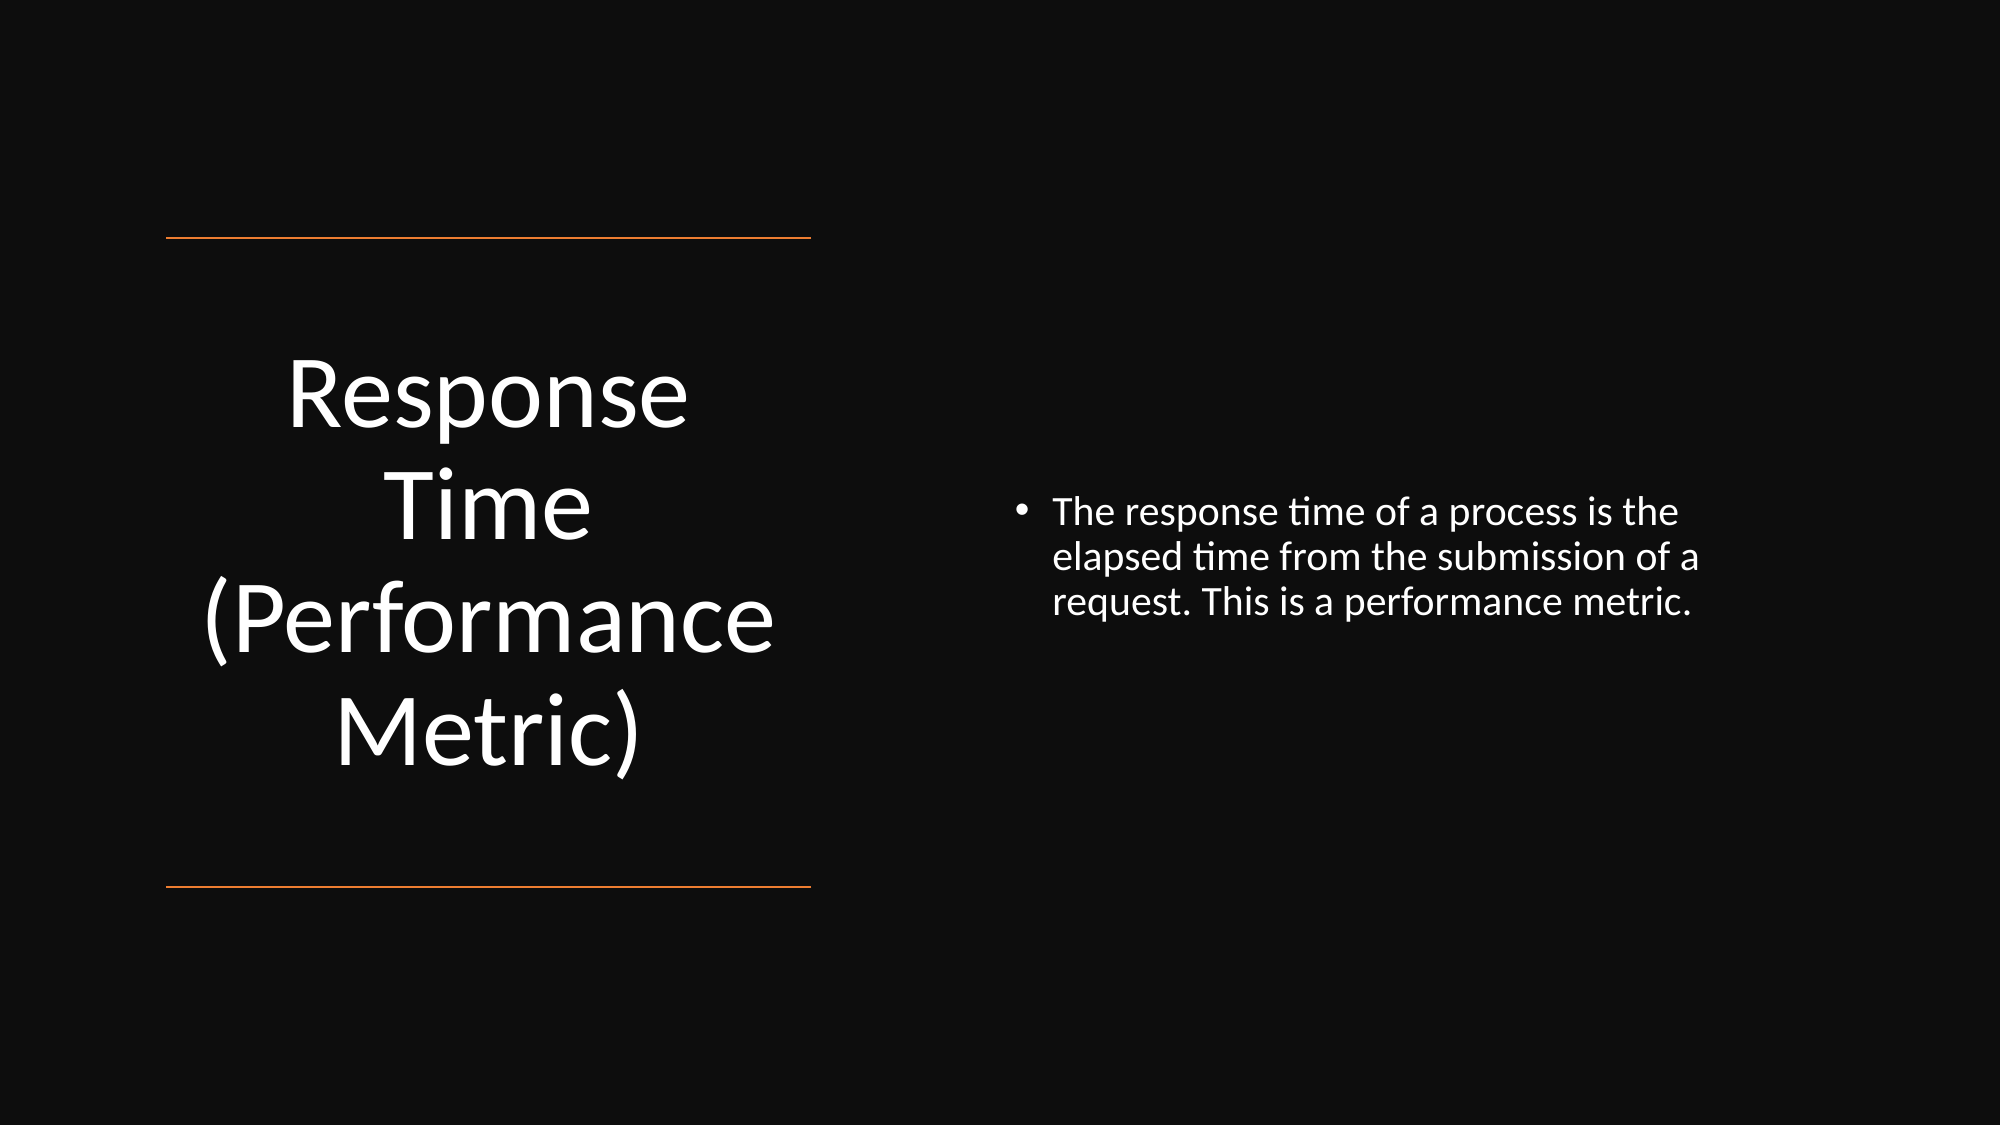

The response time of a process is the elapsed time from the submission of a request. This is a performance metric.
# Response Time (Performance Metric)